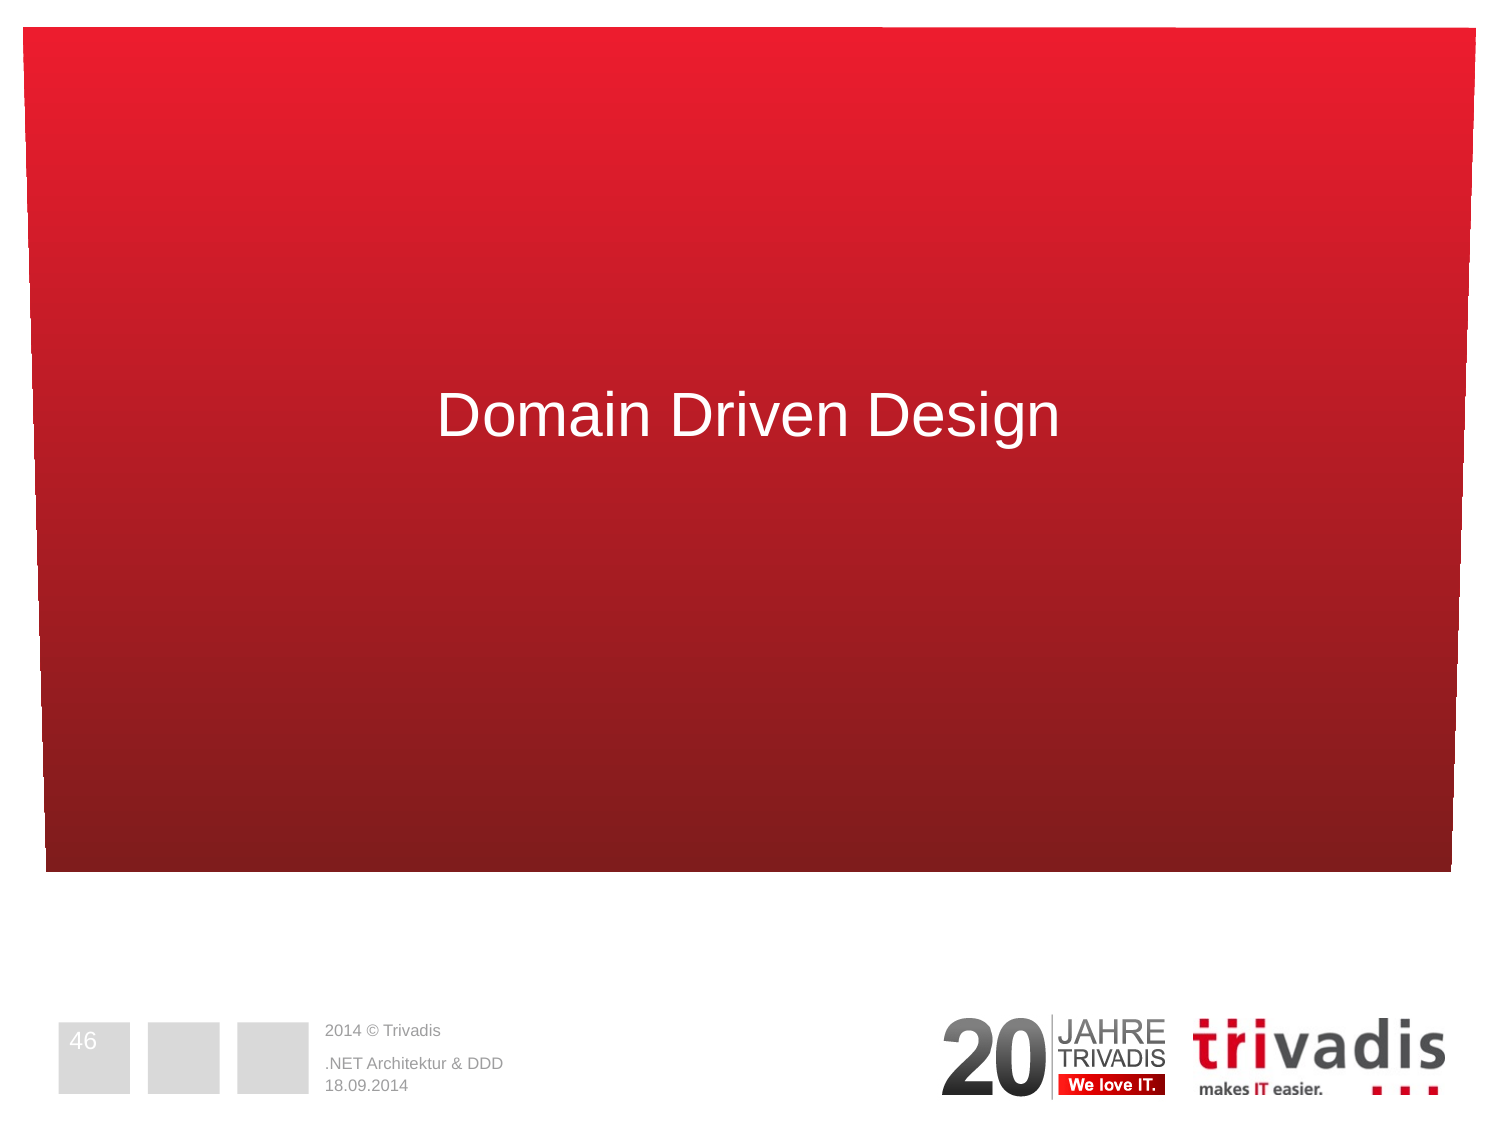

Domain Driven Design
46
.NET Architektur & DDD
18.09.2014